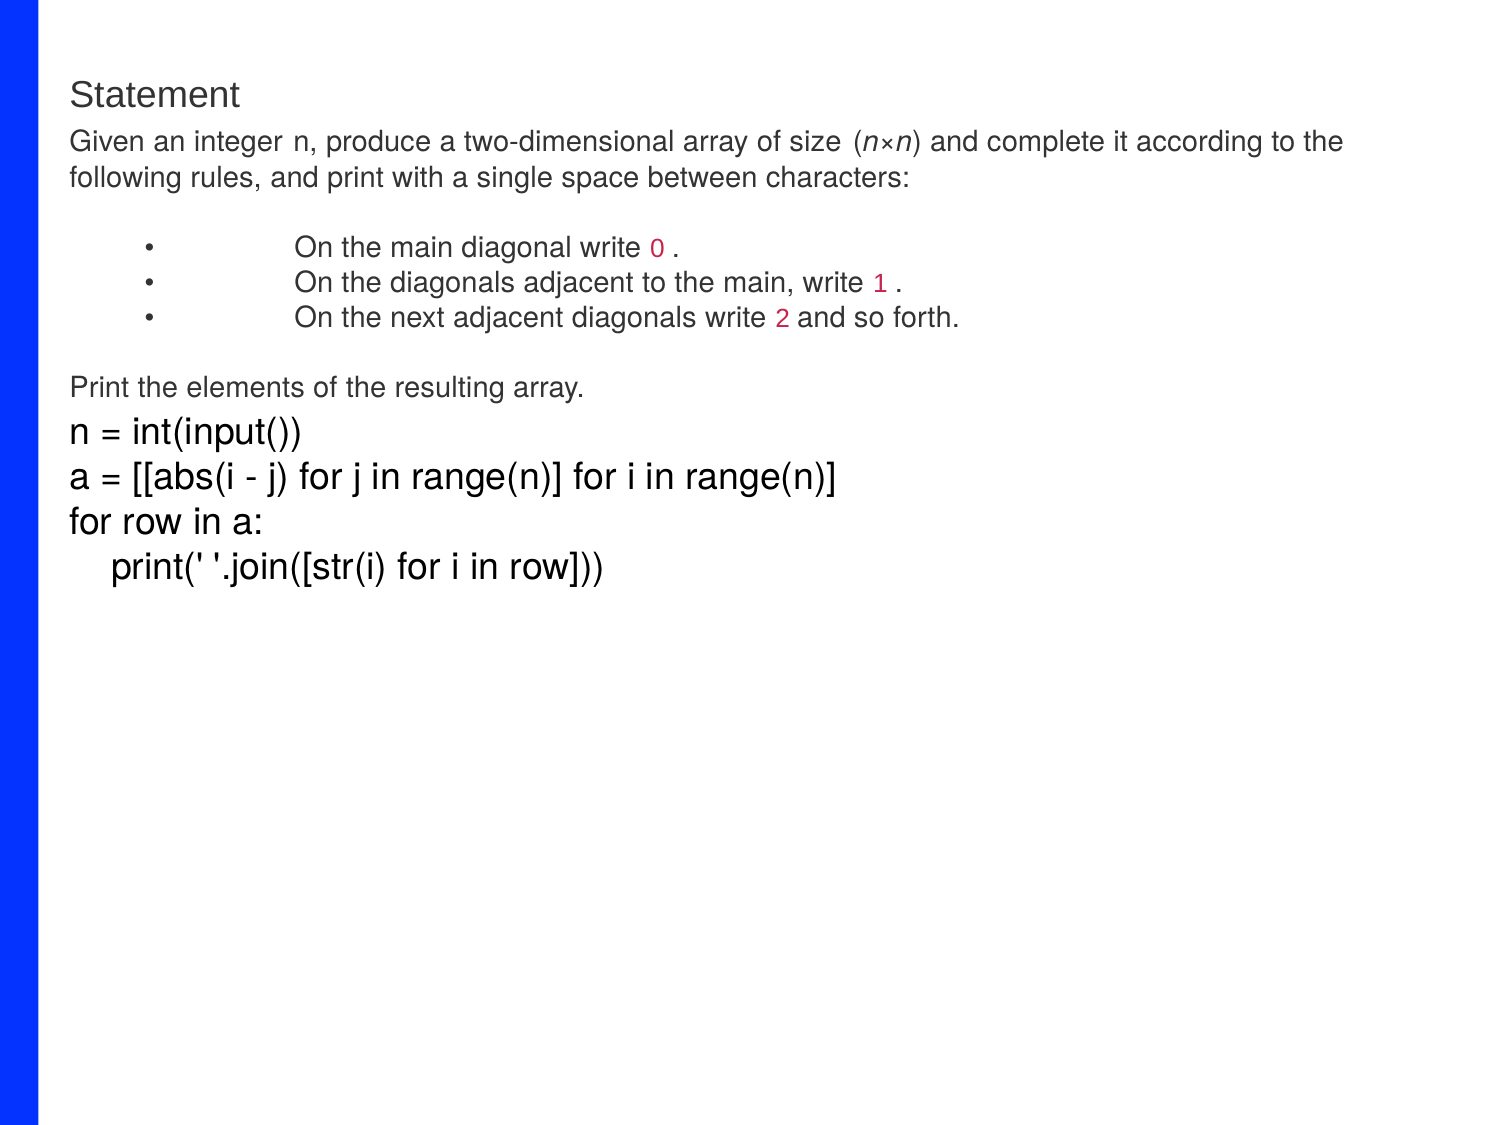

Statement
Given an integer n, produce a two-dimensional array of size (n×n) and complete it according to the following rules, and print with a single space between characters:

	•	On the main diagonal write 0 .
	•	On the diagonals adjacent to the main, write 1 .
	•	On the next adjacent diagonals write 2 and so forth.

Print the elements of the resulting array.
n = int(input())
a = [[abs(i - j) for j in range(n)] for i in range(n)]
for row in a:
    print(' '.join([str(i) for i in row]))